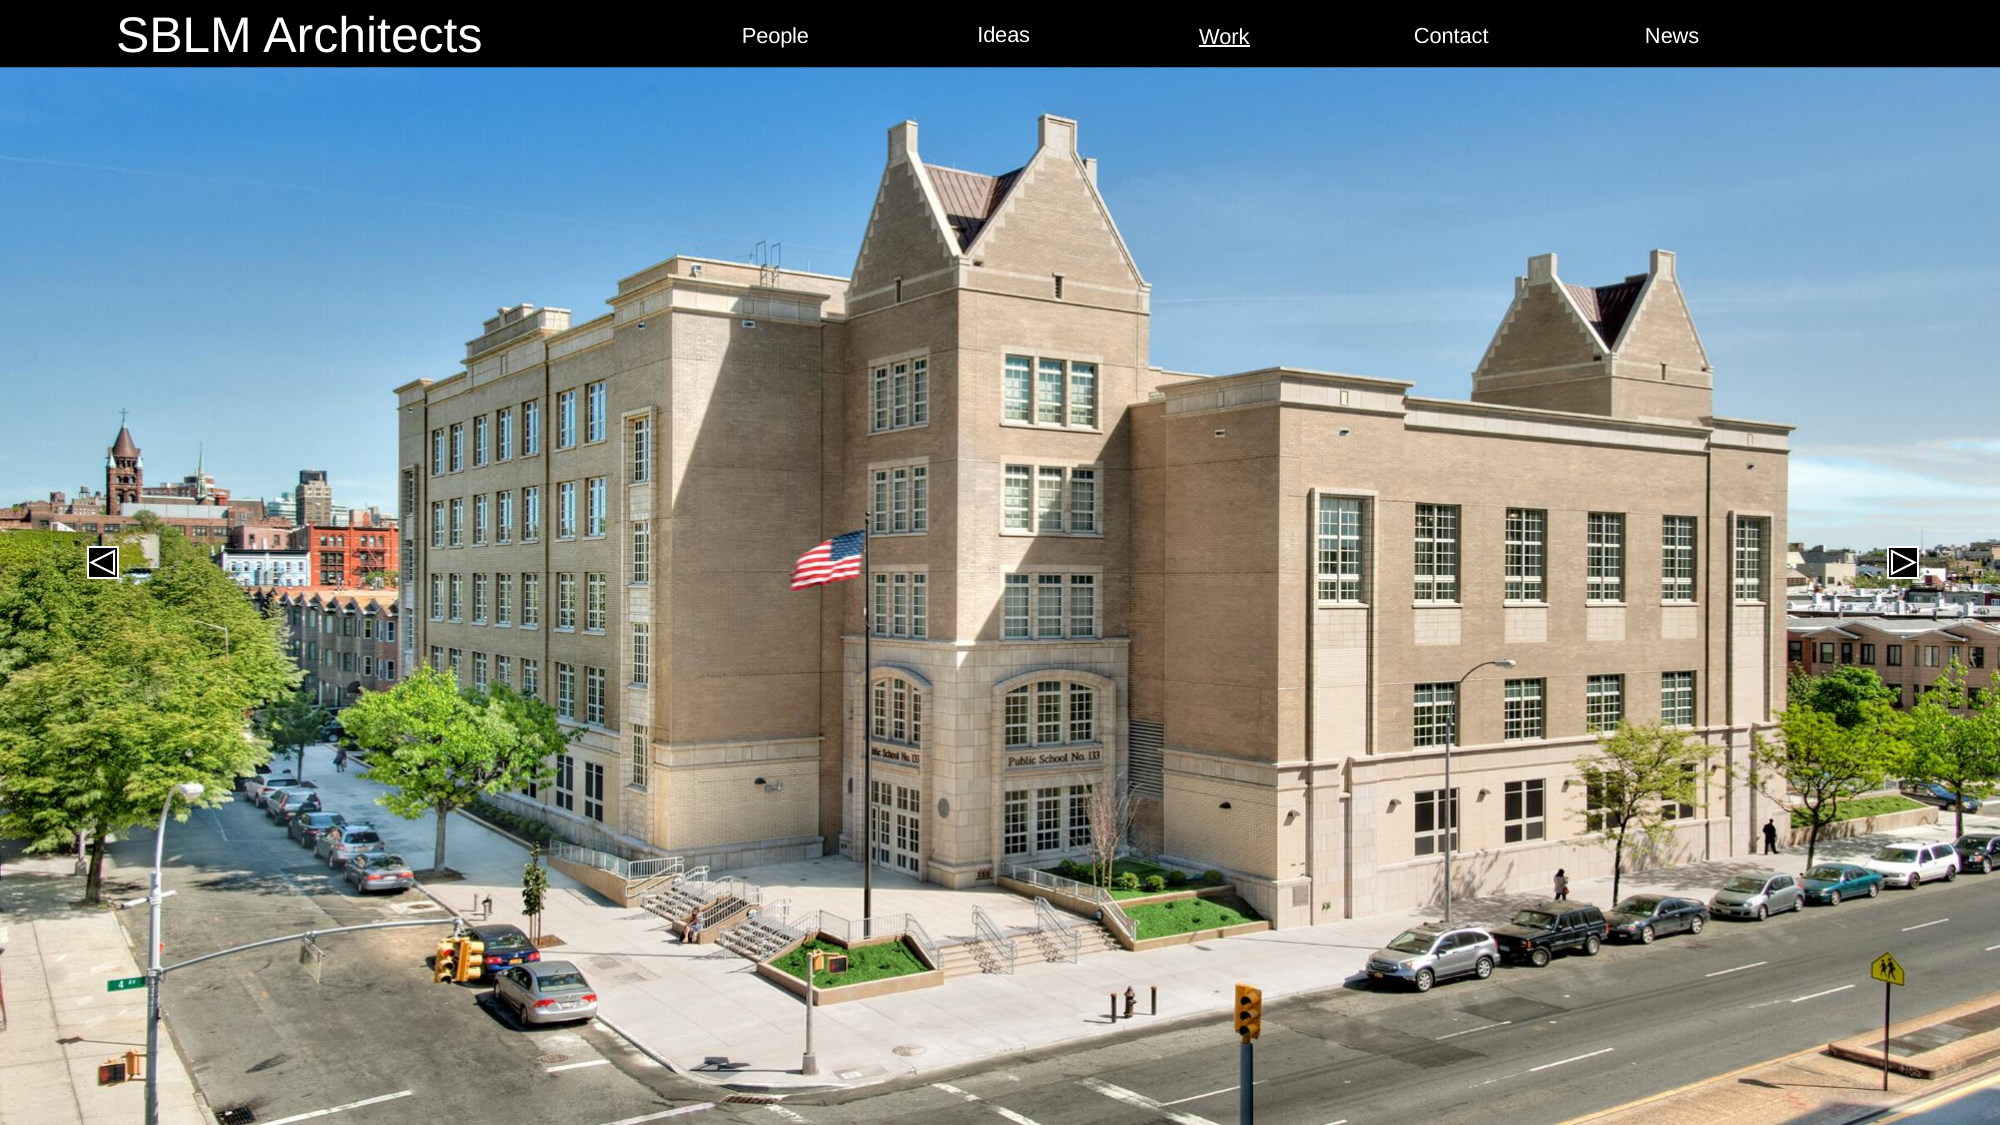

Ideas
SBLM Architects
People
Contact
News
Work

# PS133 Landing